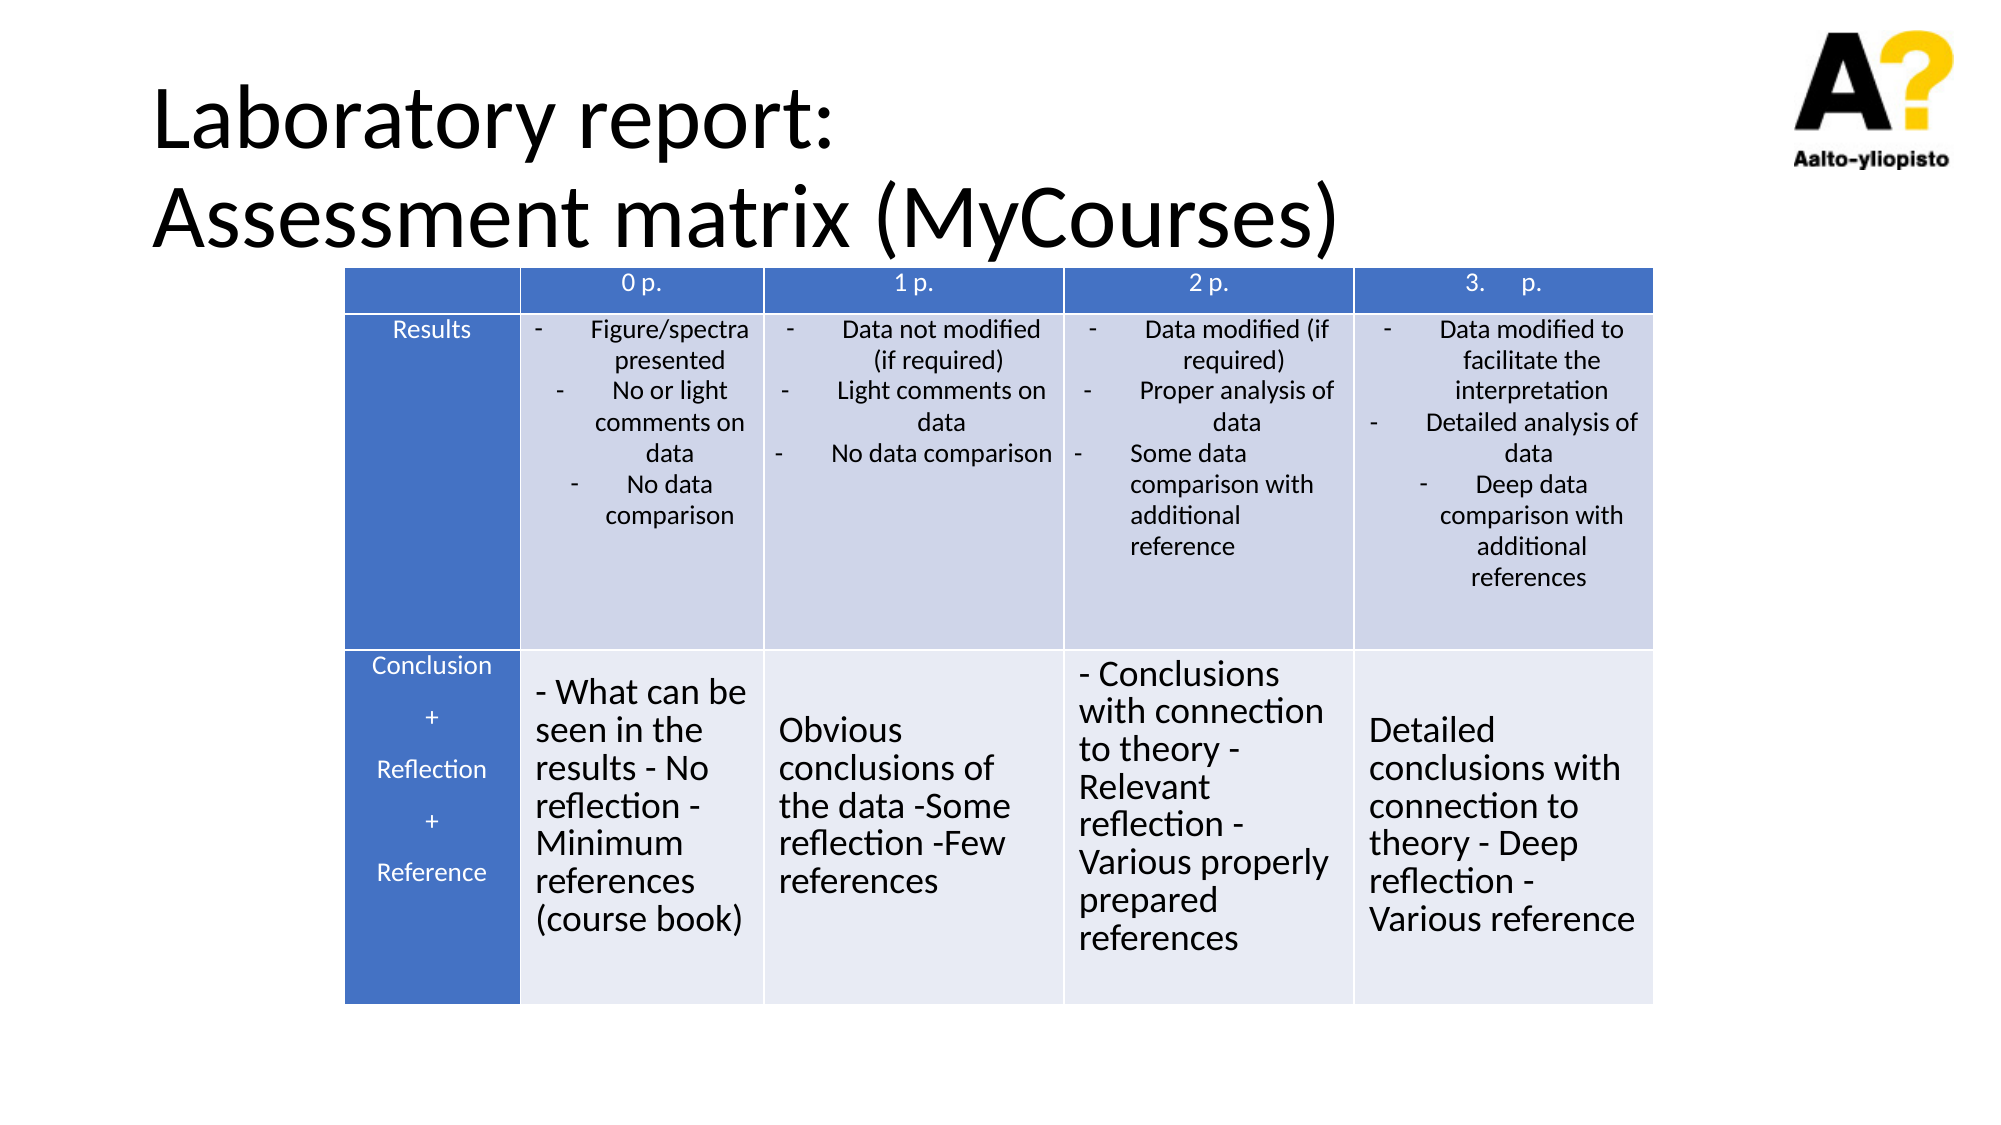

# Laboratory report: Assessment matrix (MyCourses)
|  | 0 p. | 1 p. | 2 p. | p. |
| --- | --- | --- | --- | --- |
| Results | Figure/spectra presented No or light comments on data No data comparison | Data not modified (if required) Light comments on data No data comparison | Data modified (if required) Proper analysis of data Some data comparison with additional reference | Data modified to facilitate the interpretation Detailed analysis of data Deep data comparison with additional references |
| Conclusion + Reflection + Reference | - What can be seen in the results - No reflection - Minimum references (course book) | Obvious conclusions of the data -Some reflection -Few references | - Conclusions with connection to theory - Relevant reflection - Various properly prepared references | Detailed conclusions with connection to theory - Deep reflection - Various reference |